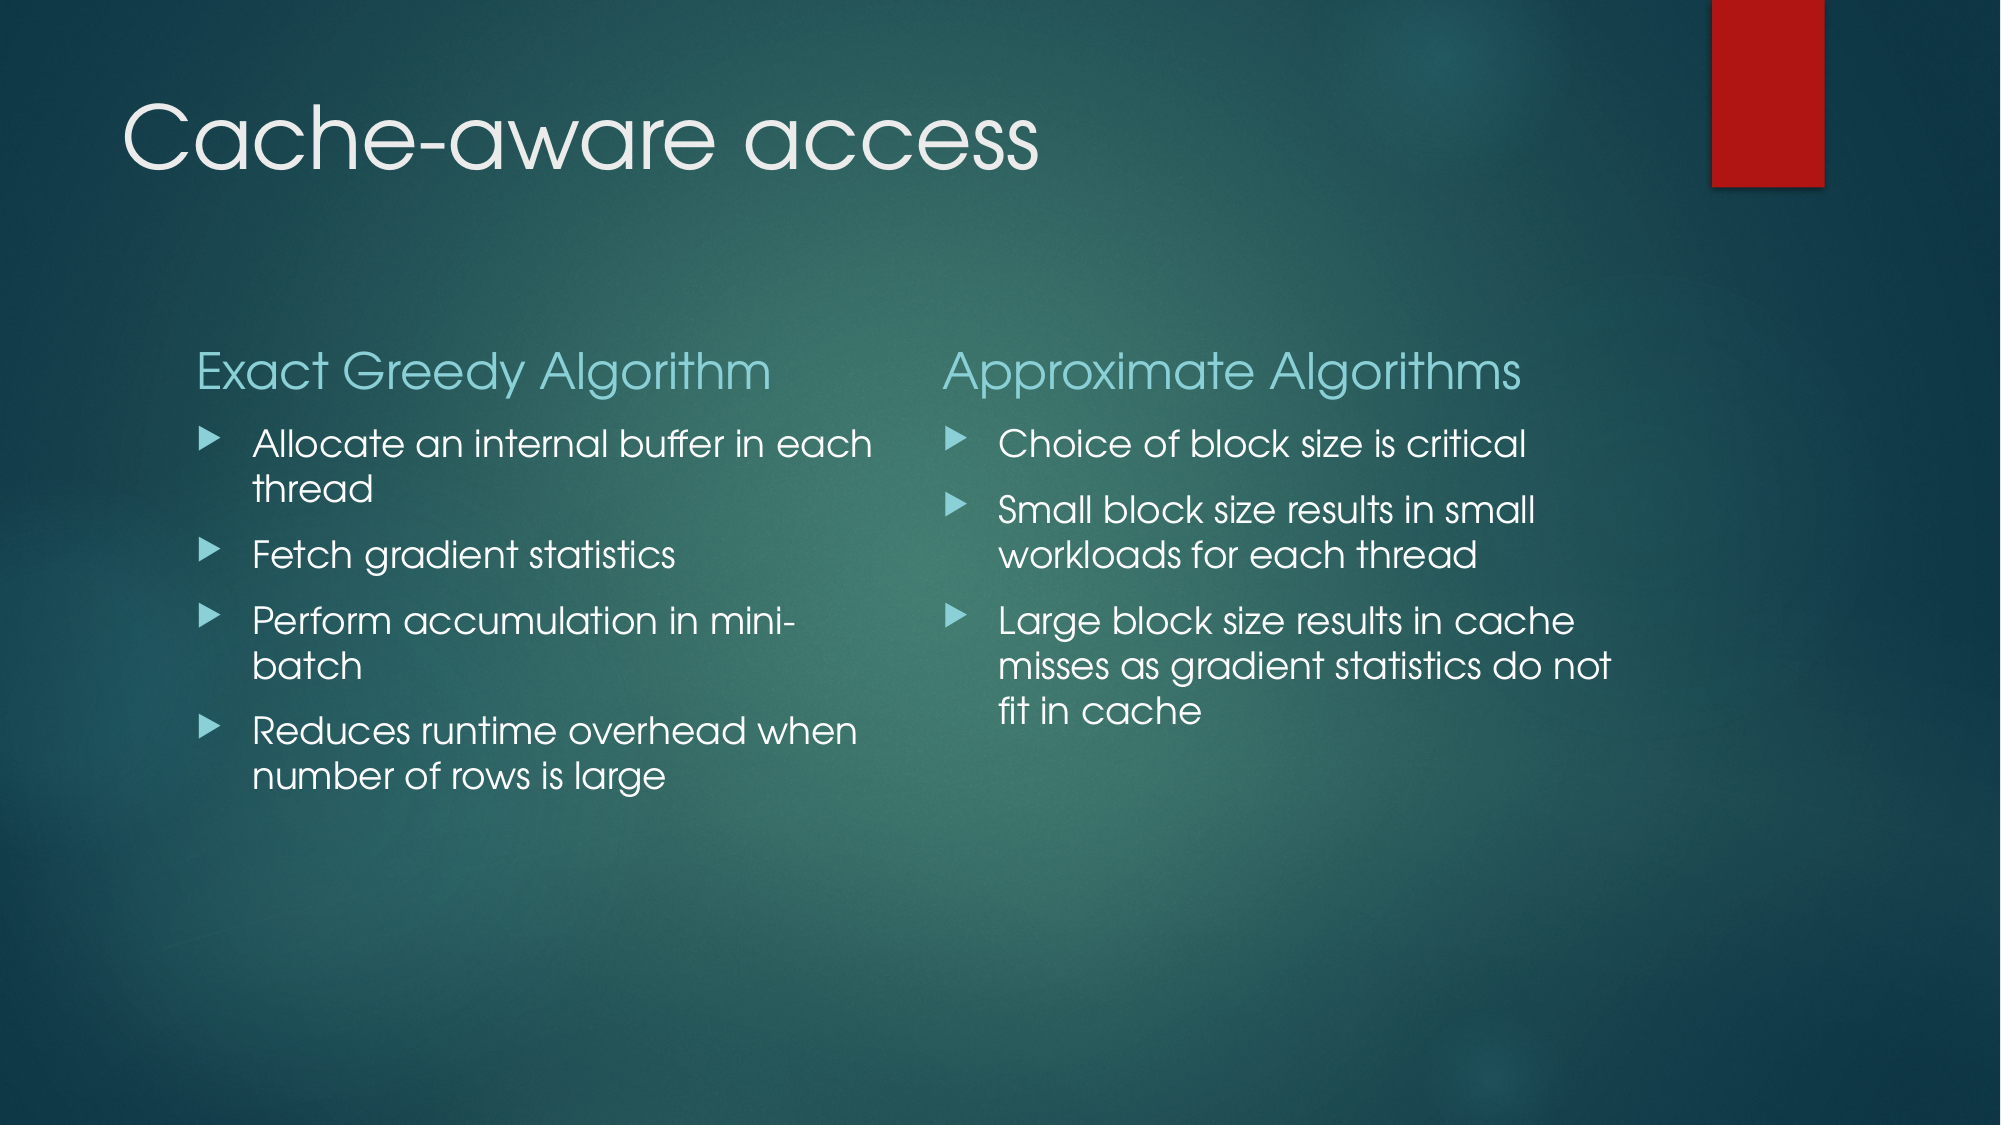

# Cache-aware access
Exact Greedy Algorithm
Approximate Algorithms
Allocate an internal buffer in each thread
Fetch gradient statistics
Perform accumulation in mini-batch
Reduces runtime overhead when number of rows is large
Choice of block size is critical
Small block size results in small workloads for each thread
Large block size results in cache misses as gradient statistics do not fit in cache